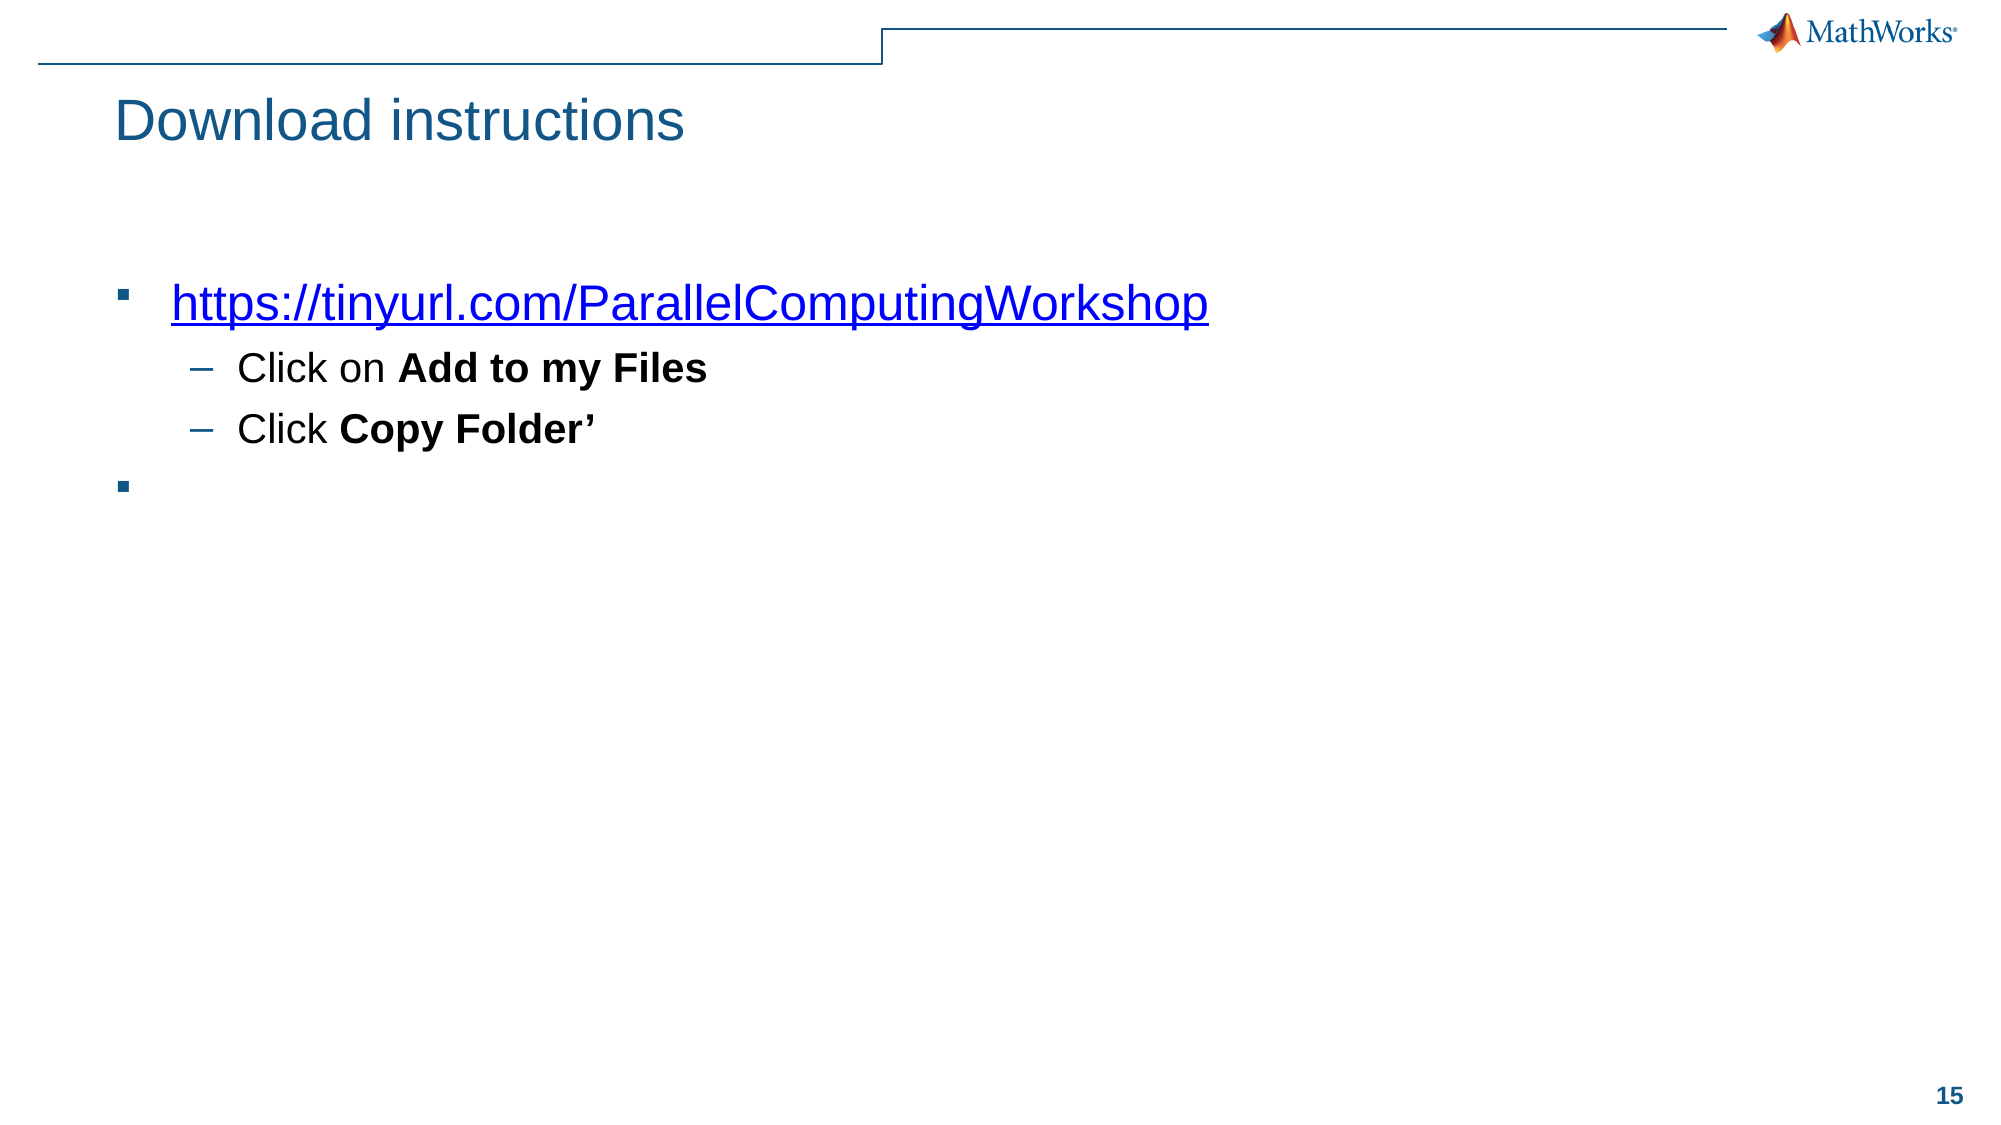

# Download instructions
https://tinyurl.com/ParallelComputingWorkshop
Click on Add to my Files
Click Copy Folder’